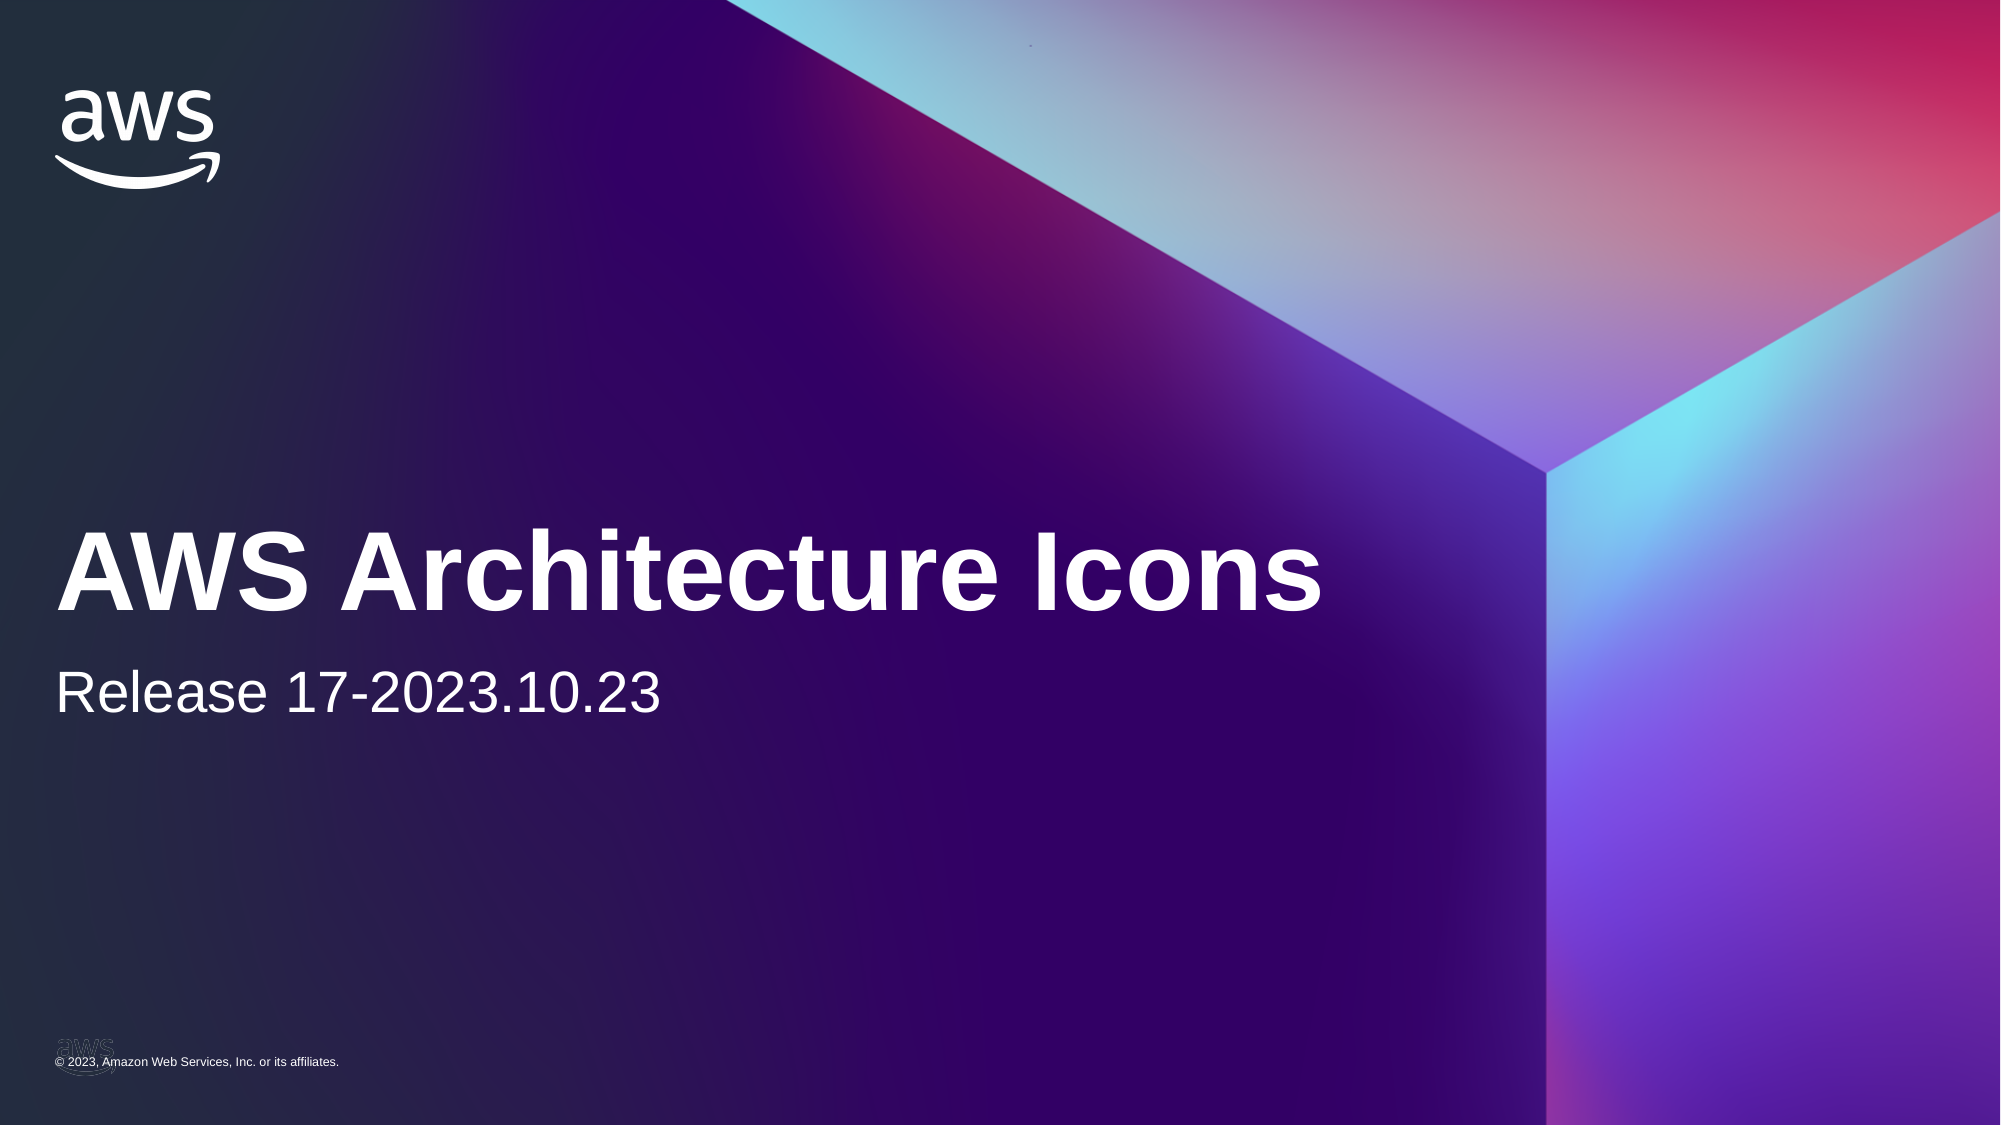

# AWS Architecture Icons
Release 17-2023.10.23
© 2023, Amazon Web Services, Inc. or its affiliates.